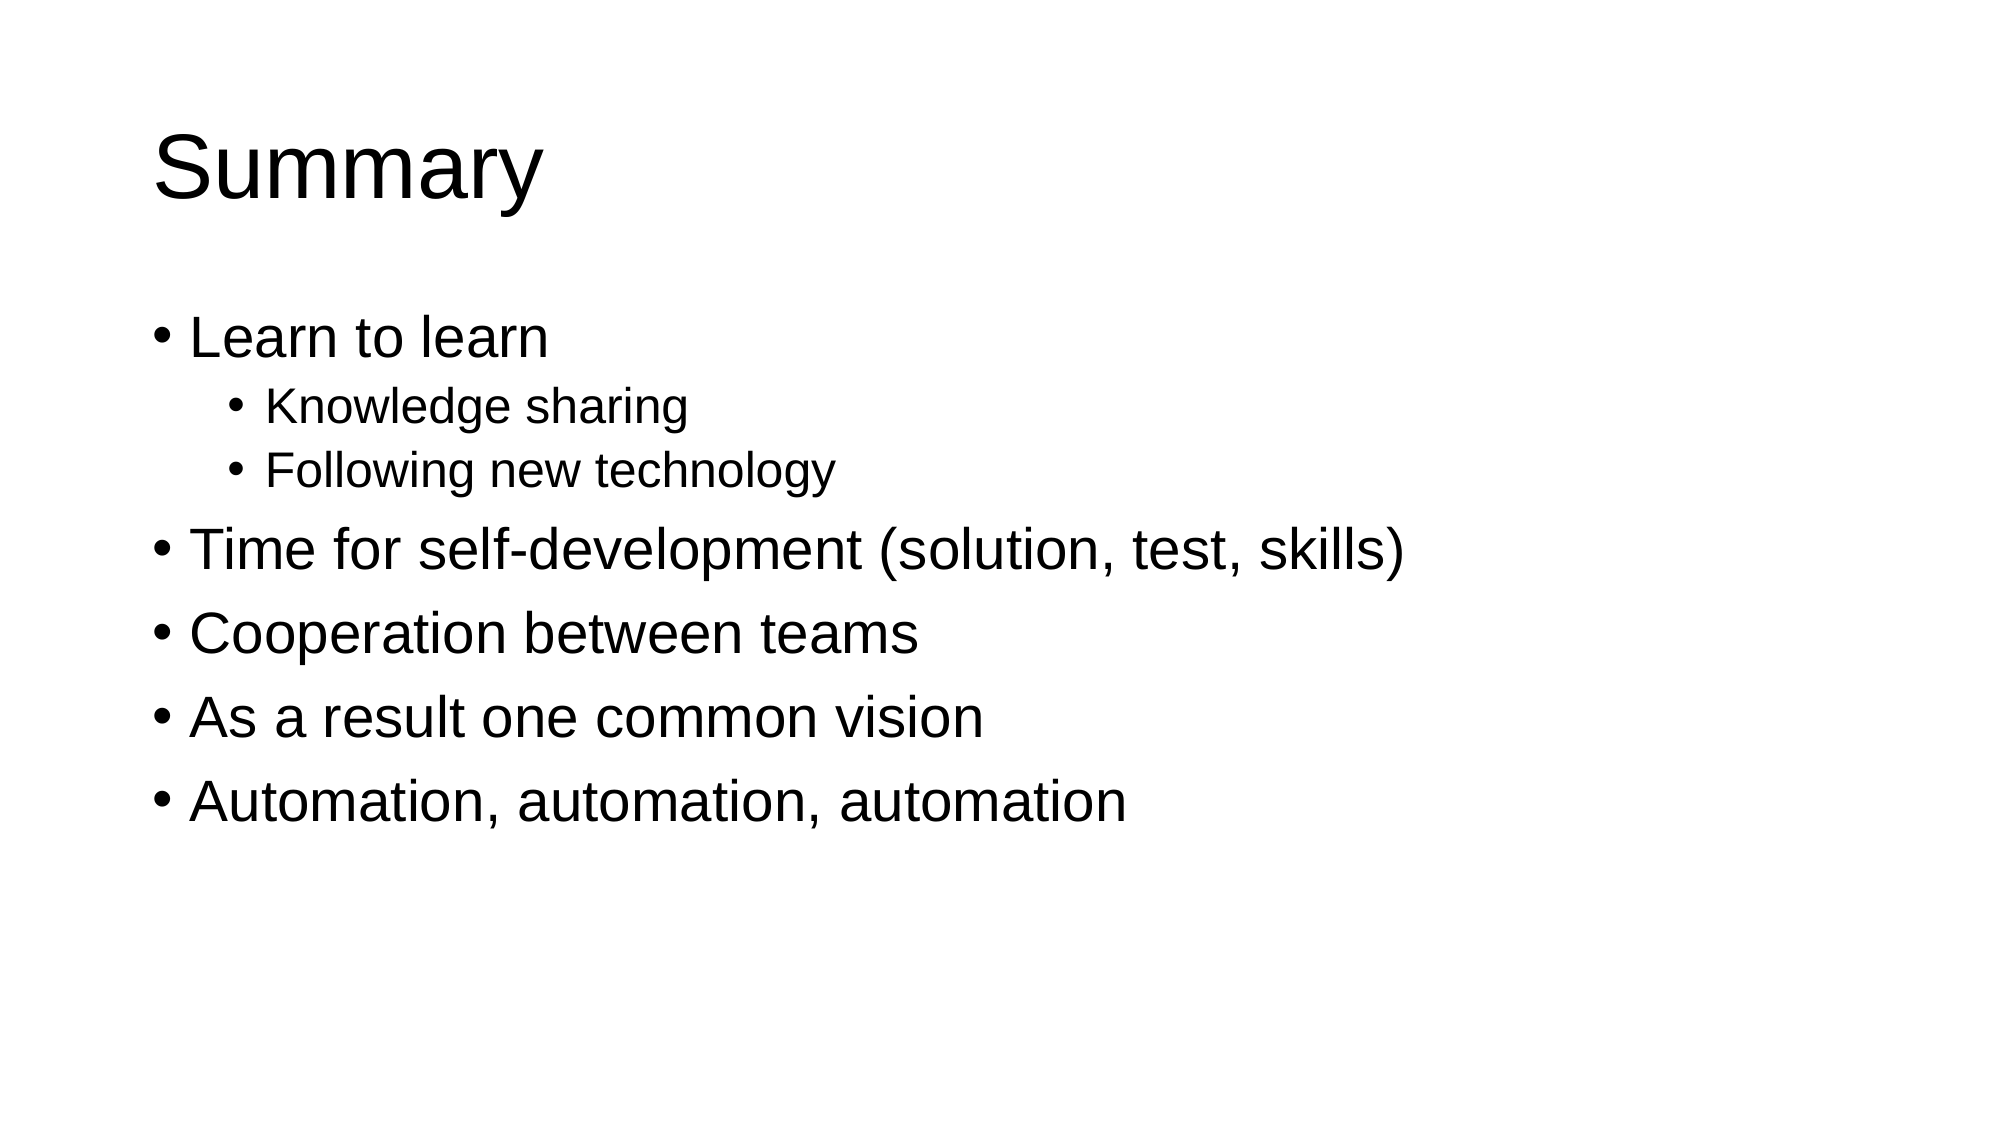

# Summary
Learn to learn
Knowledge sharing
Following new technology
Time for self-development (solution, test, skills)
Cooperation between teams
As a result one common vision
Automation, automation, automation